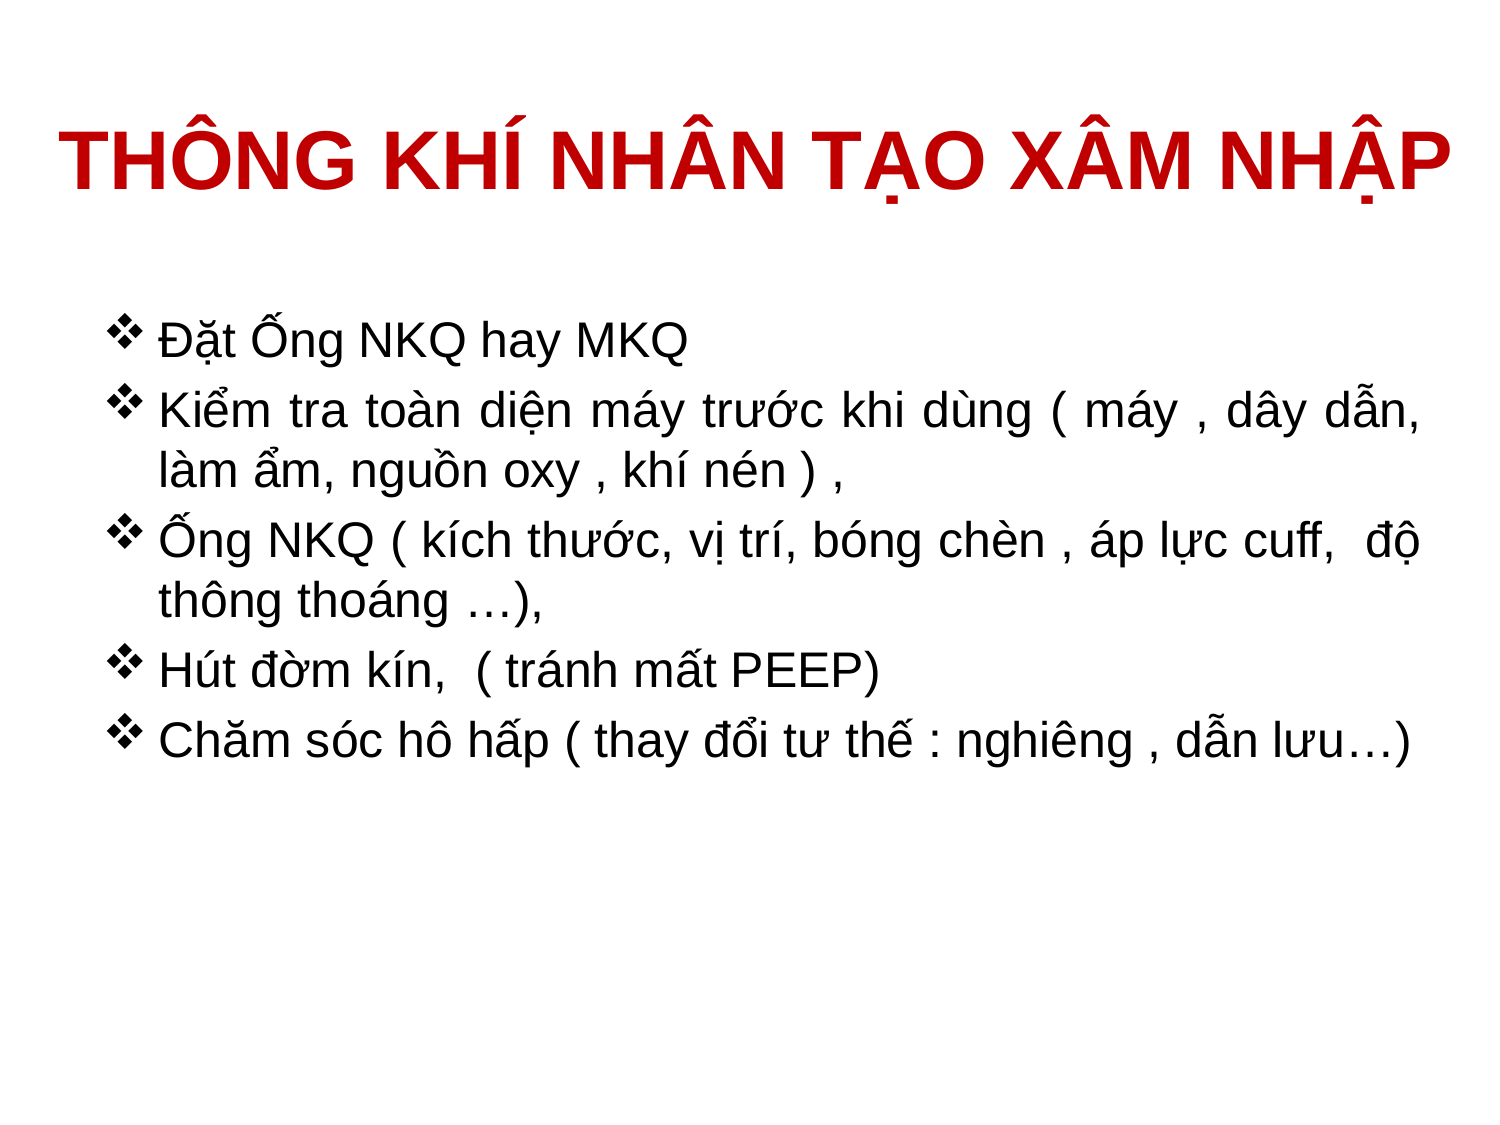

# THÔNG KHÍ NHÂN TẠO XÂM NHẬP
Đặt Ống NKQ hay MKQ
Kiểm tra toàn diện máy trước khi dùng ( máy , dây dẫn, làm ẩm, nguồn oxy , khí nén ) ,
Ống NKQ ( kích thước, vị trí, bóng chèn , áp lực cuff,  độ thông thoáng …),
Hút đờm kín,  ( tránh mất PEEP)
Chăm sóc hô hấp ( thay đổi tư thế : nghiêng , dẫn lưu…)